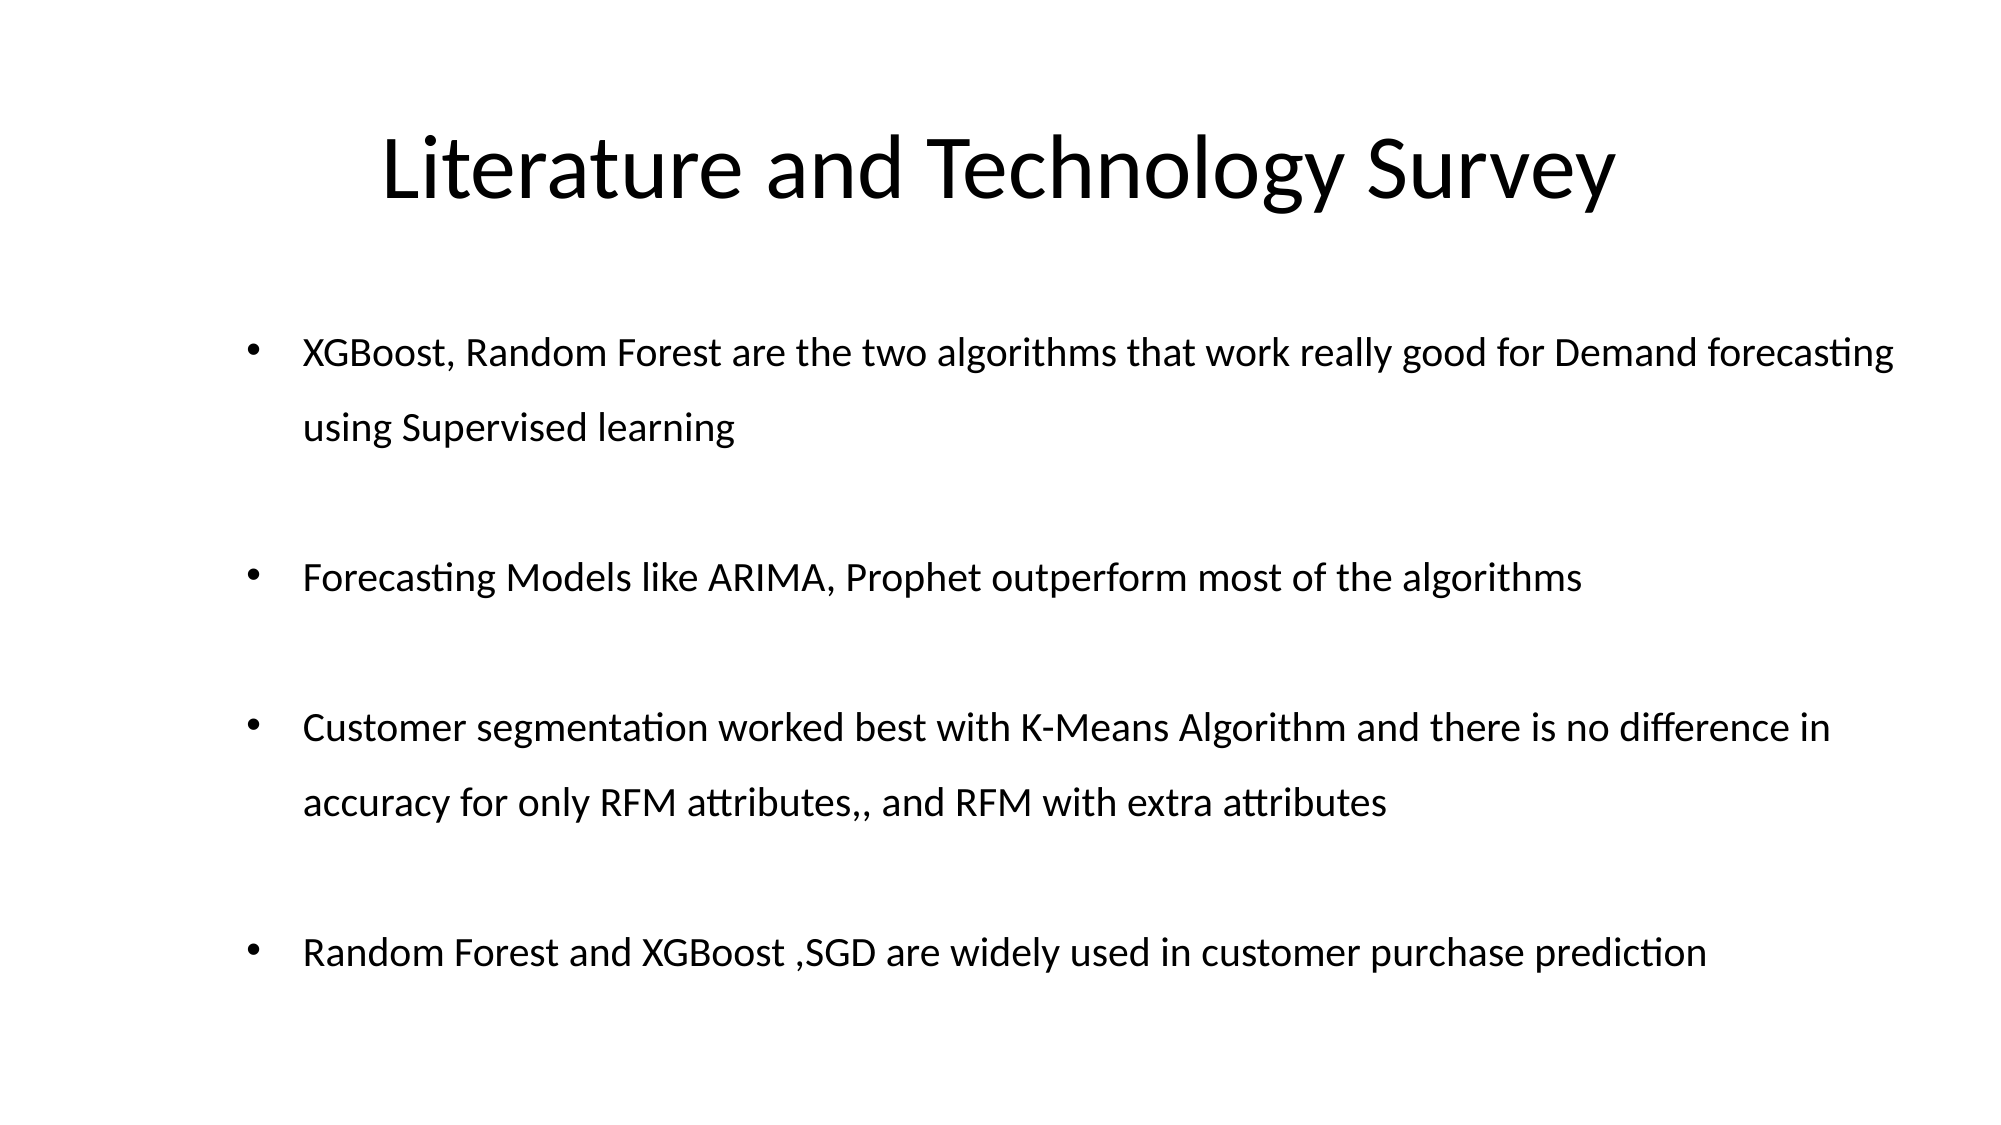

# Literature and Technology Survey
XGBoost, Random Forest are the two algorithms that work really good for Demand forecasting using Supervised learning

Forecasting Models like ARIMA, Prophet outperform most of the algorithms

Customer segmentation worked best with K-Means Algorithm and there is no difference in accuracy for only RFM attributes,, and RFM with extra attributes

Random Forest and XGBoost ,SGD are widely used in customer purchase prediction